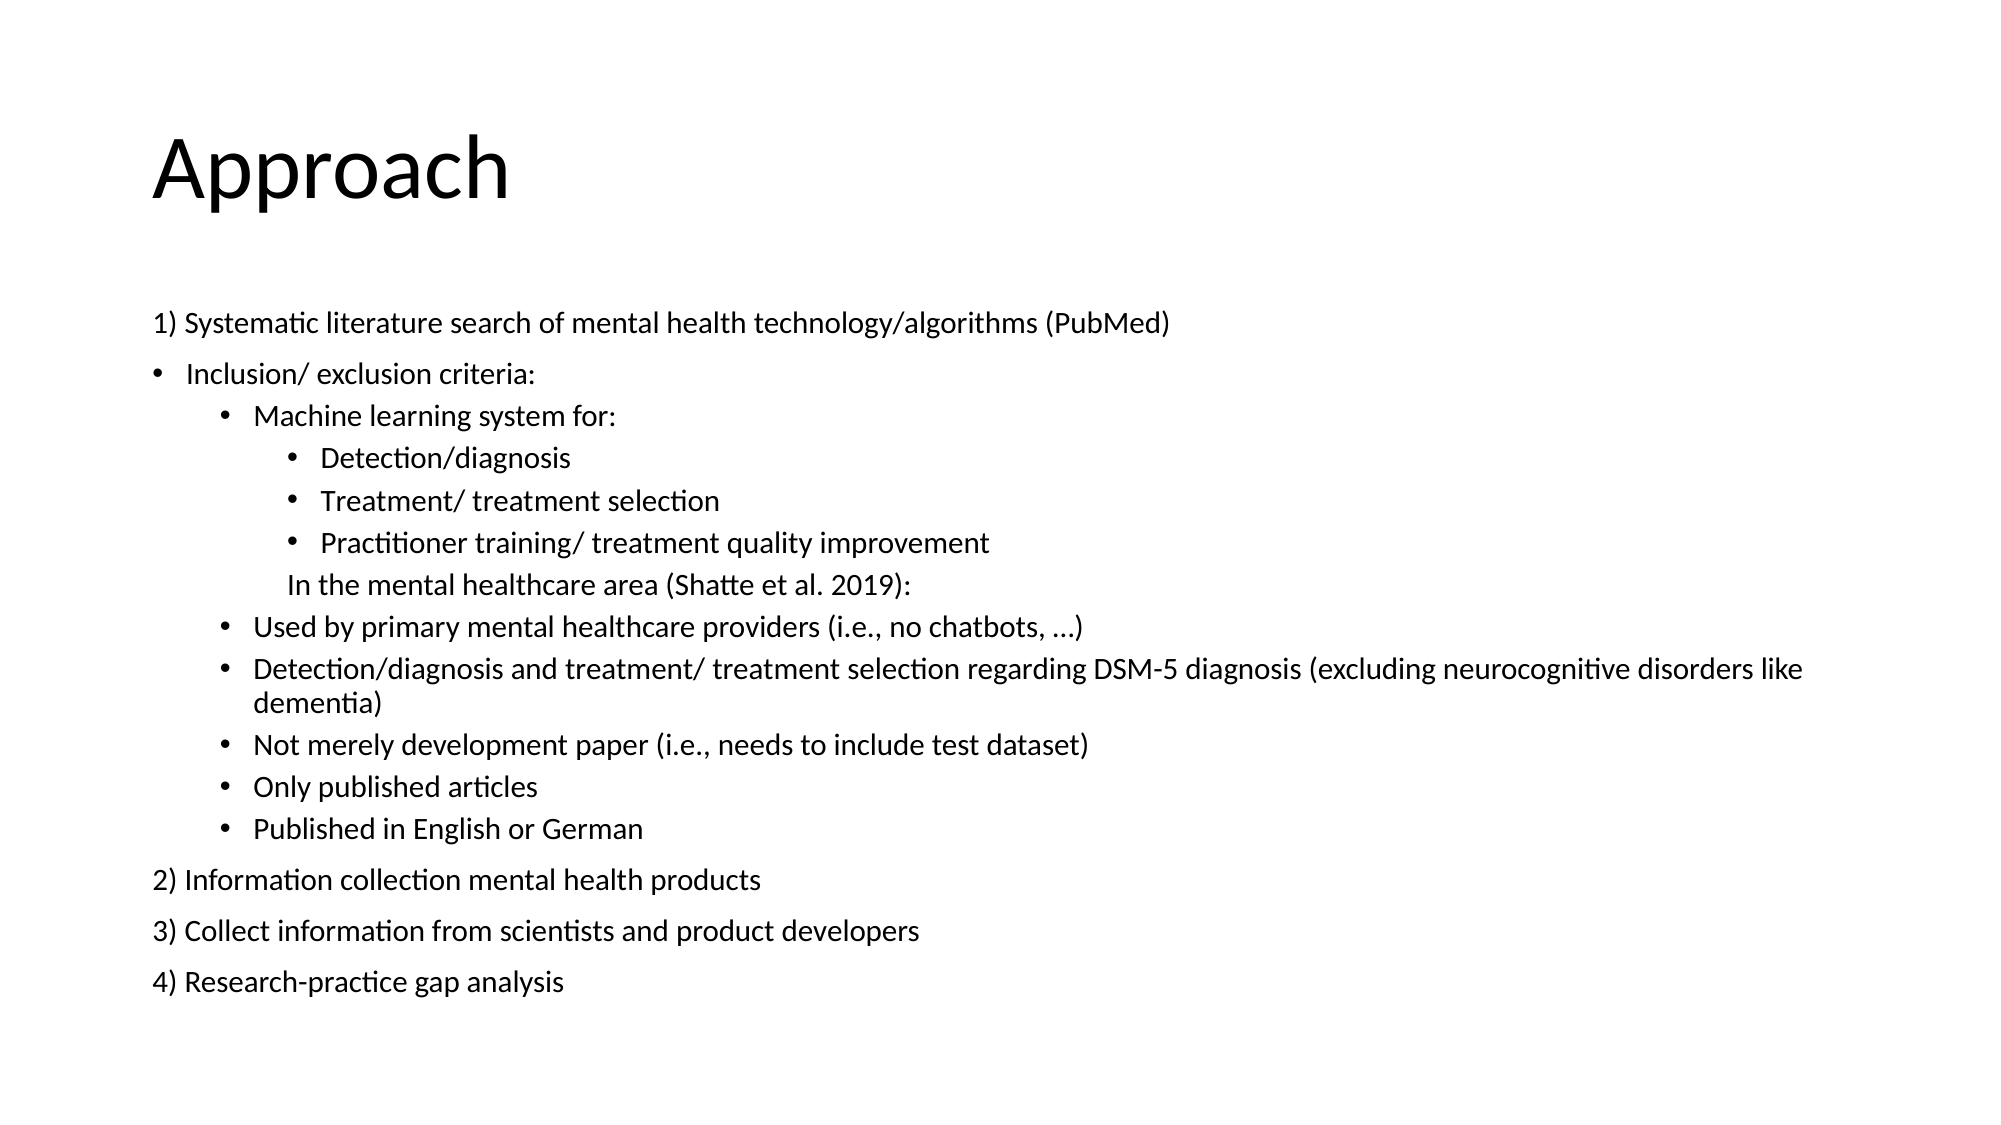

# Approach
1) Systematic literature search of mental health technology/algorithms (PubMed)
Inclusion/ exclusion criteria:
Machine learning system for:
Detection/diagnosis
Treatment/ treatment selection
Practitioner training/ treatment quality improvement
In the mental healthcare area (Shatte et al. 2019):
Used by primary mental healthcare providers (i.e., no chatbots, …)
Detection/diagnosis and treatment/ treatment selection regarding DSM-5 diagnosis (excluding neurocognitive disorders like dementia)
Not merely development paper (i.e., needs to include test dataset)
Only published articles
Published in English or German
2) Information collection mental health products
3) Collect information from scientists and product developers
4) Research-practice gap analysis